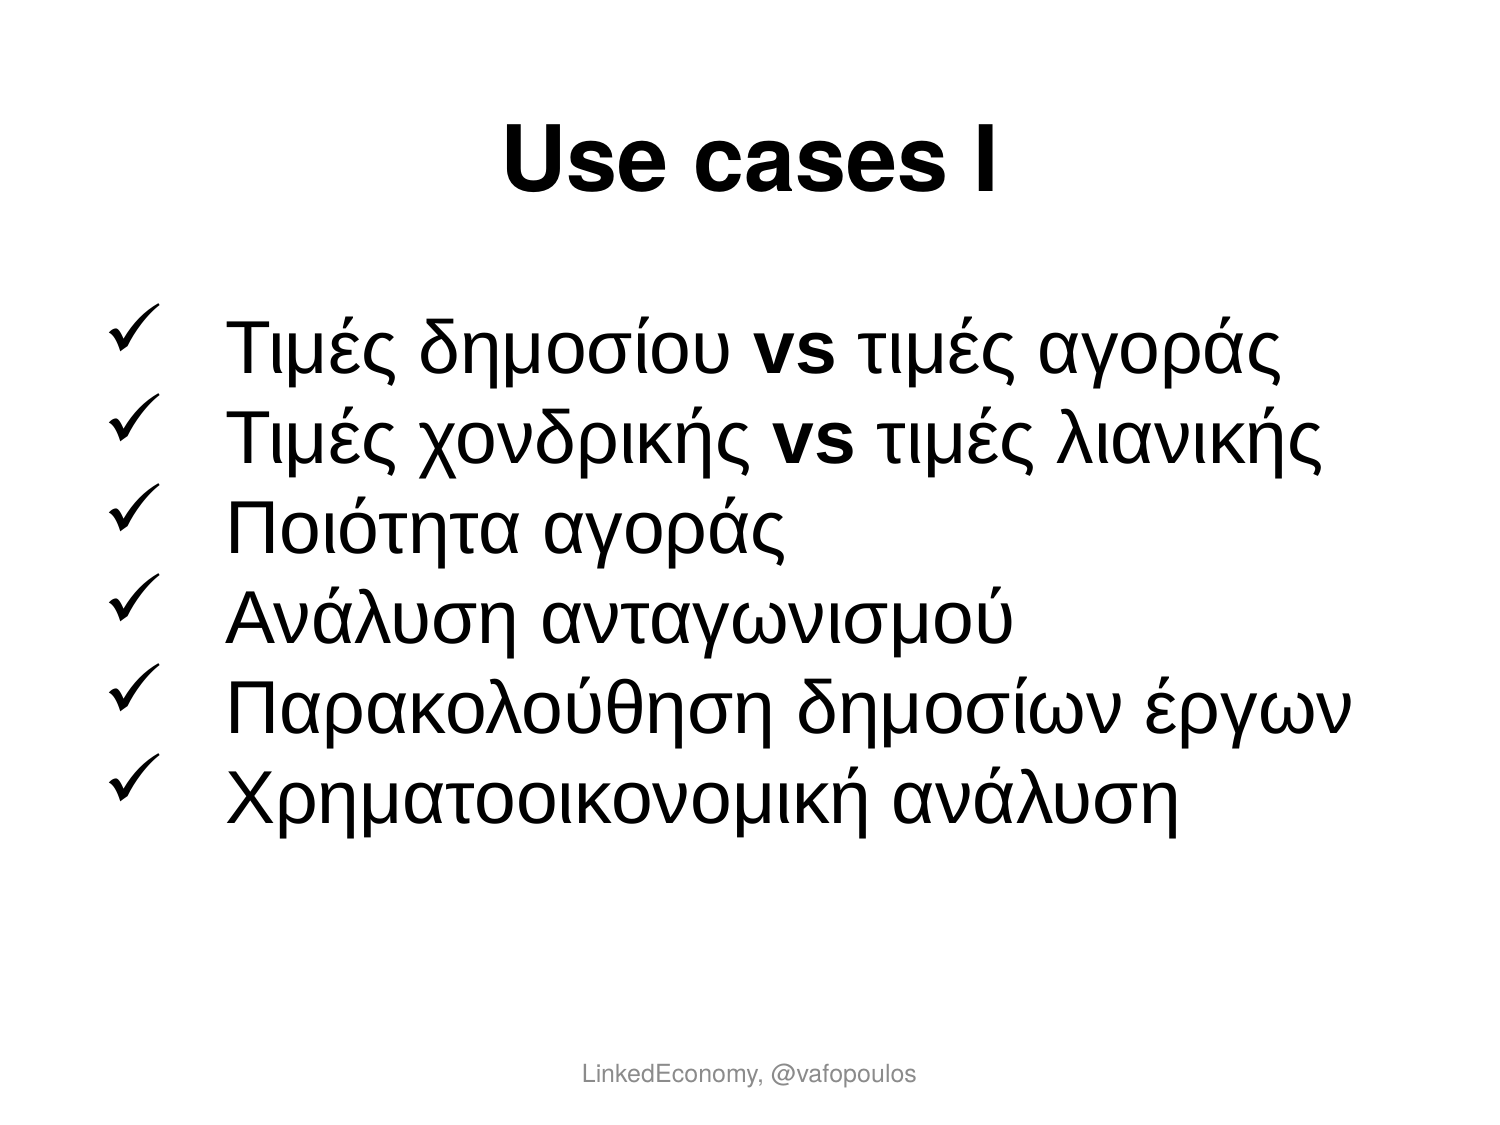

# Use cases I
Τιμές δημοσίου vs τιμές αγοράς
Τιμές χονδρικής vs τιμές λιανικής
Ποιότητα αγοράς
Ανάλυση ανταγωνισμού
Παρακολούθηση δημοσίων έργων
Χρηματοοικονομική ανάλυση

LinkedEconomy, @vafopoulos